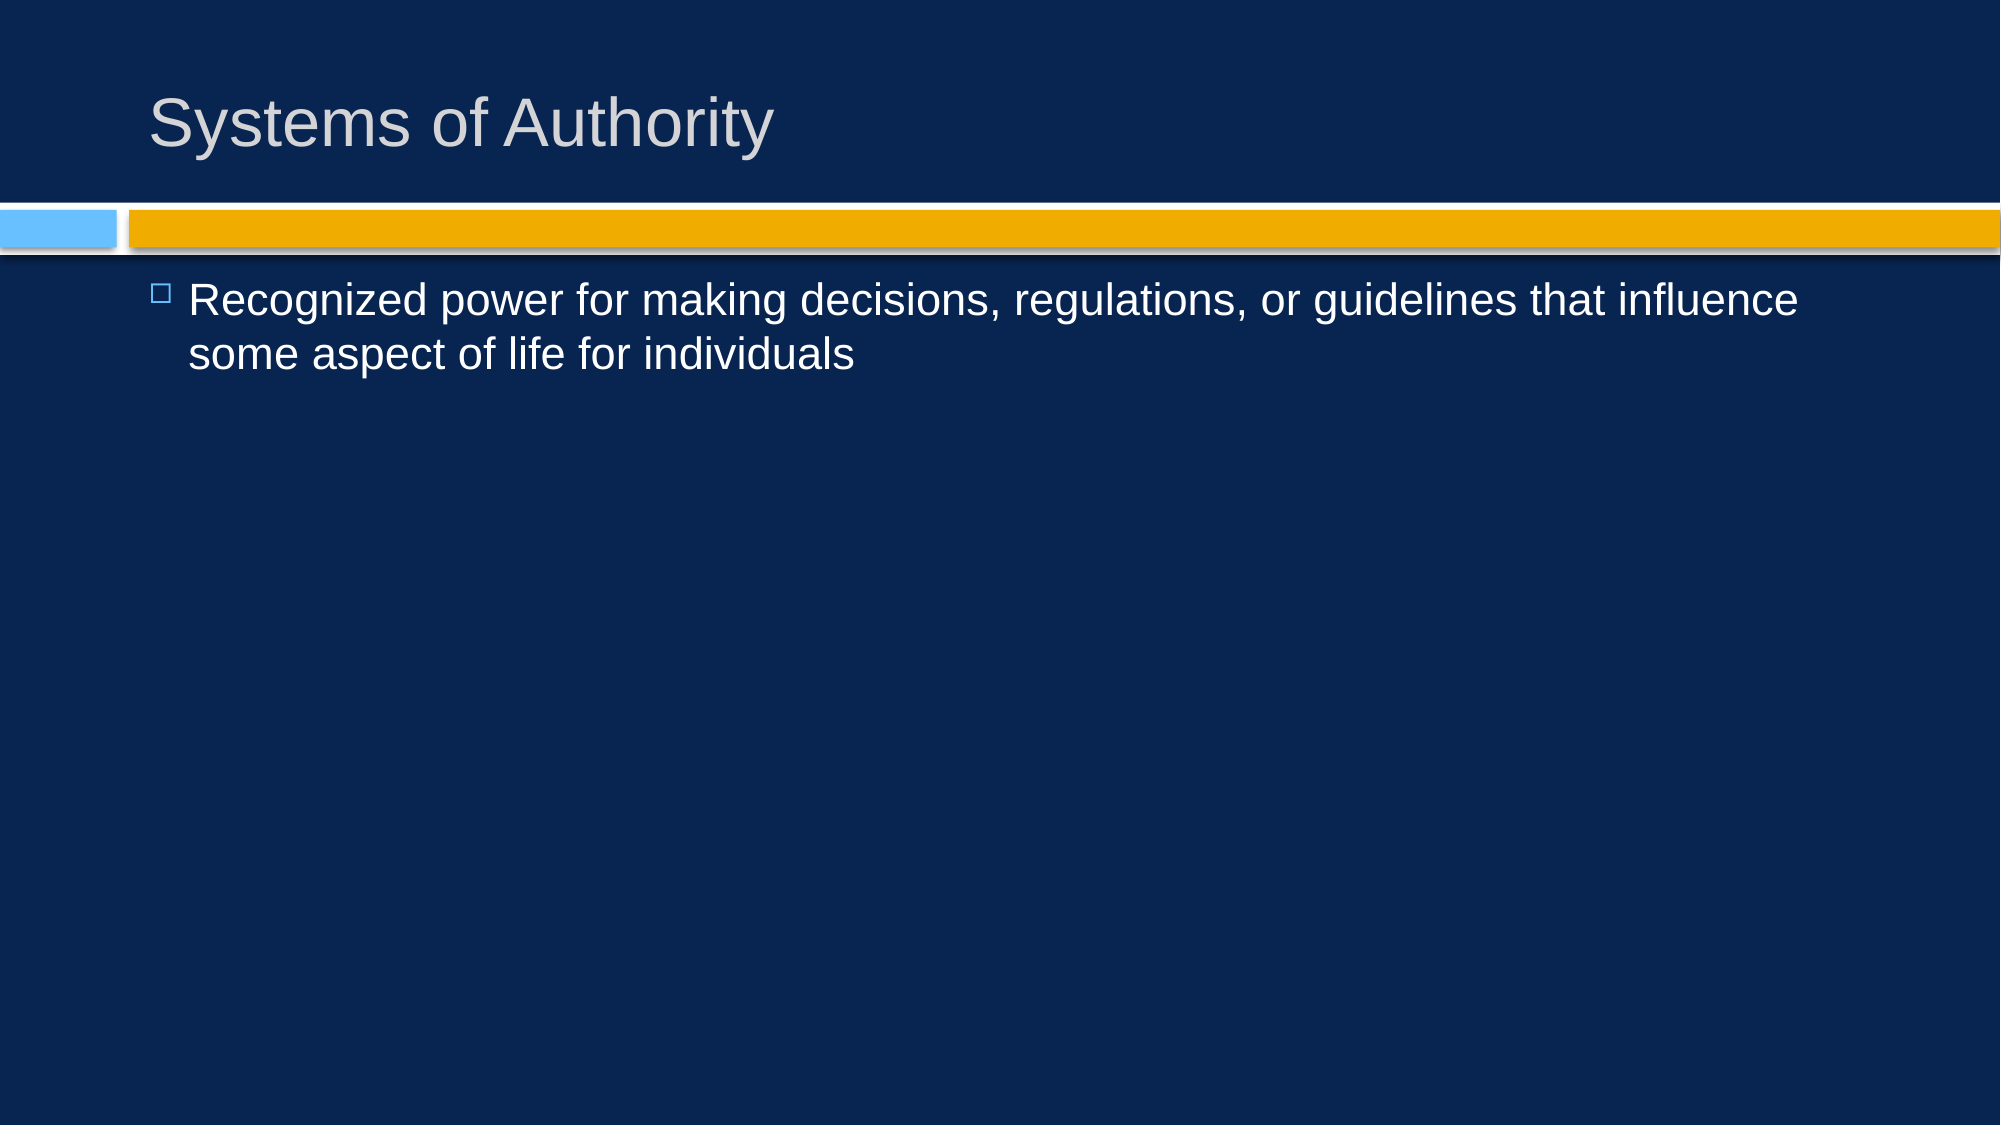

# Systems of Authority
Recognized power for making decisions, regulations, or guidelines that influence some aspect of life for individuals